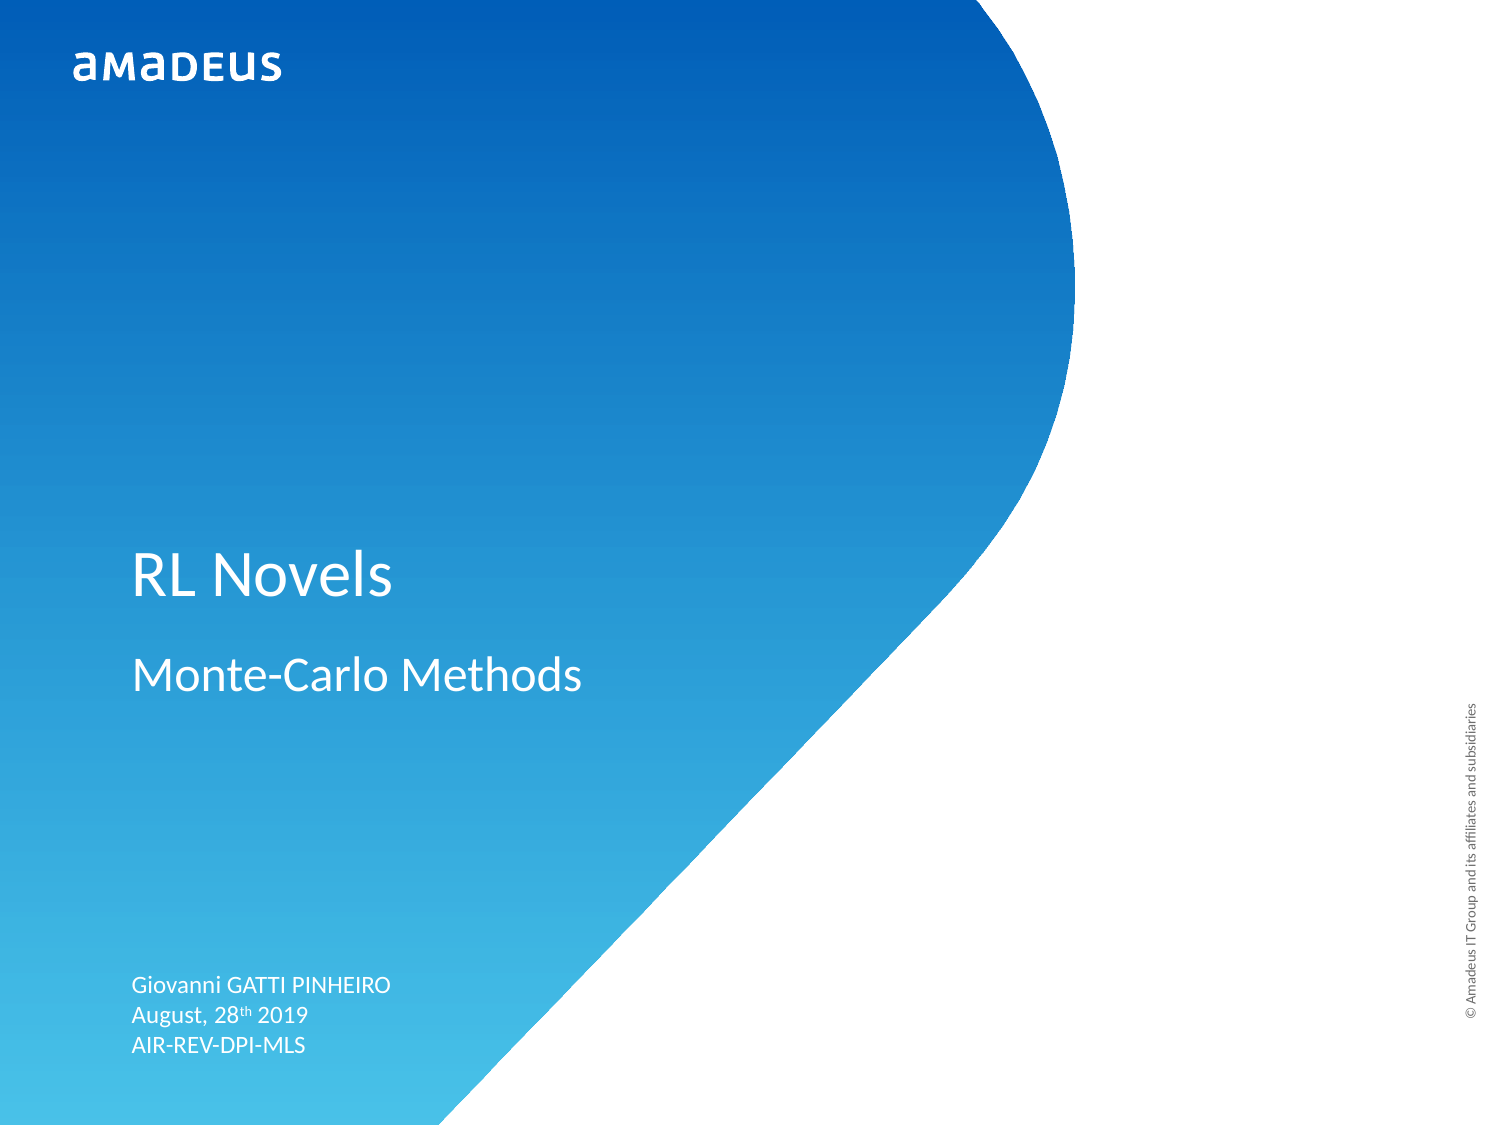

# RL Novels
Monte-Carlo Methods
© Amadeus IT Group and its affiliates and subsidiaries
Giovanni GATTI PINHEIRO
August, 28th 2019
AIR-REV-DPI-MLS